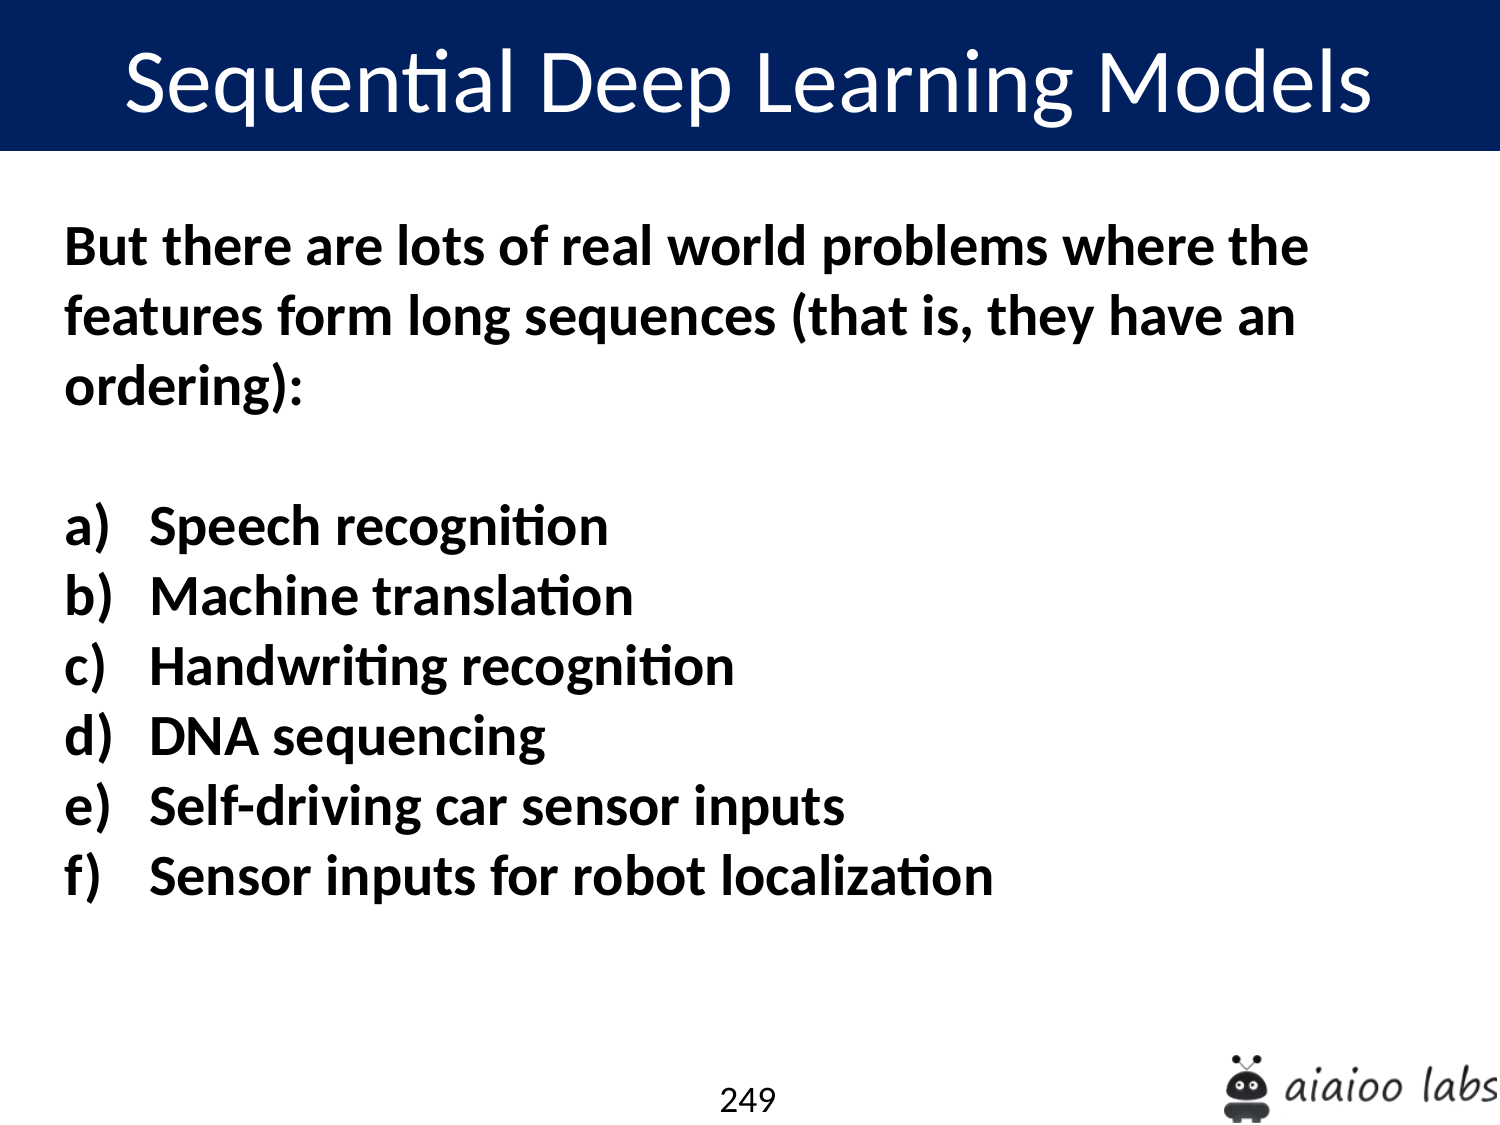

Sequential Deep Learning Models
But there are lots of real world problems where the features form long sequences (that is, they have an ordering):

Speech recognition
Machine translation
Handwriting recognition
DNA sequencing
Self-driving car sensor inputs
Sensor inputs for robot localization